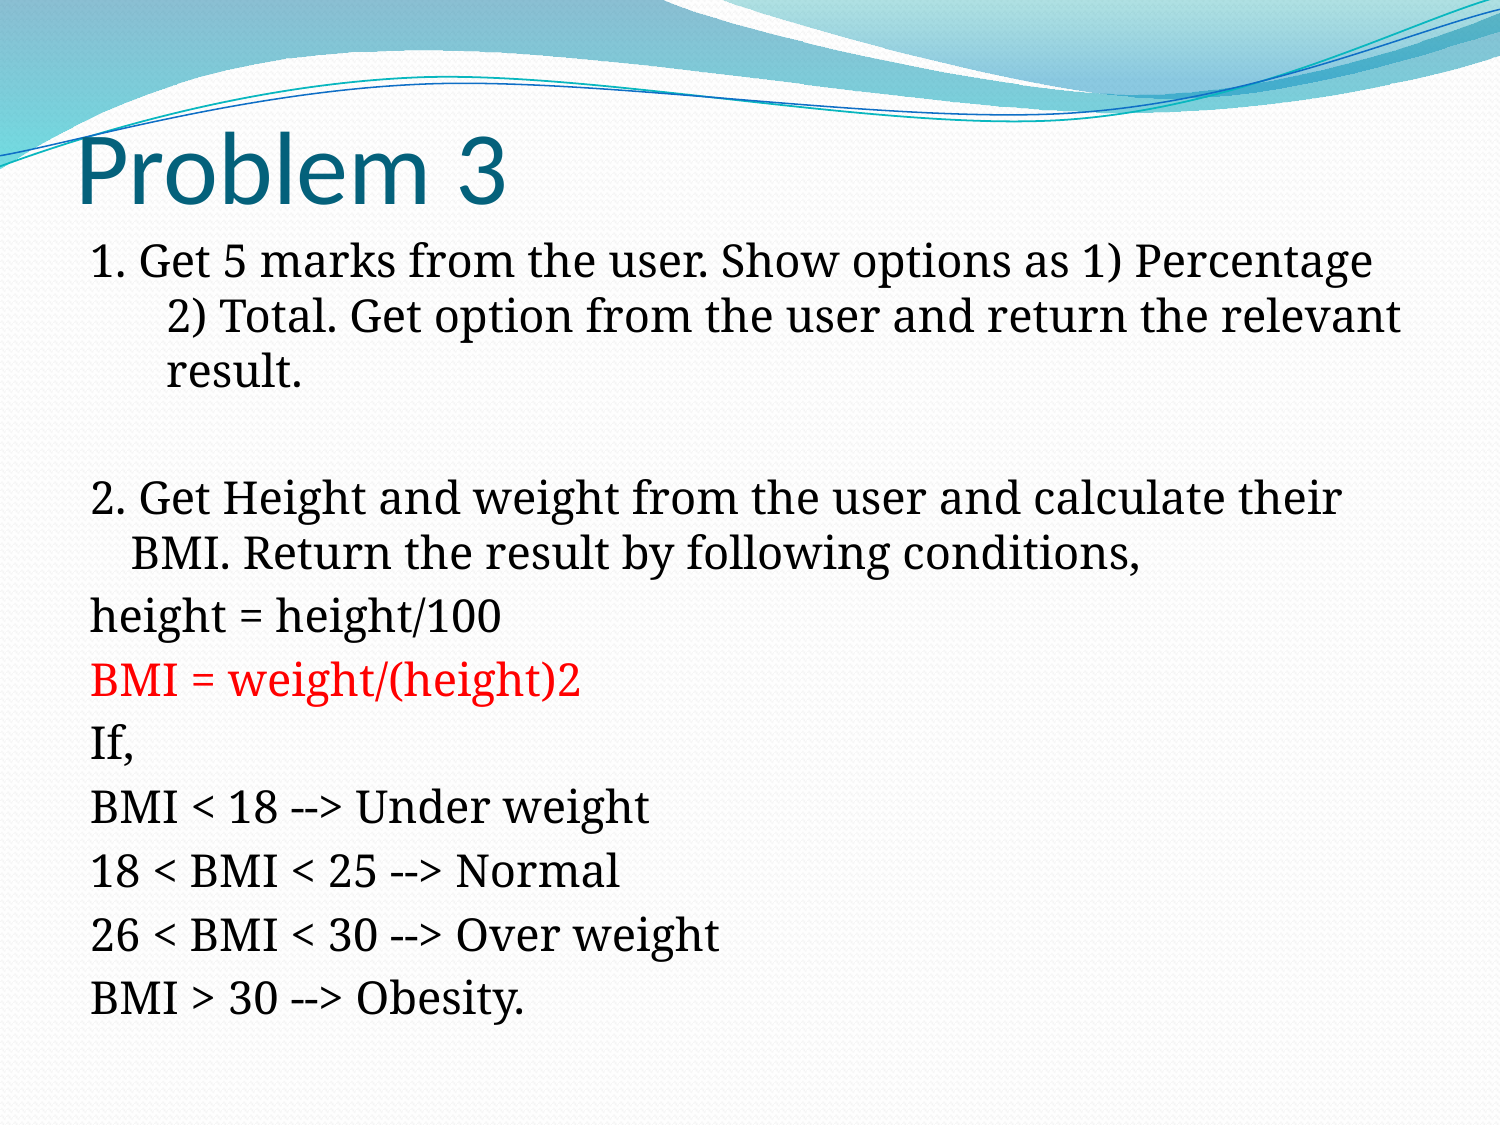

# Problem 3
1. Get 5 marks from the user. Show options as 1) Percentage 2) Total. Get option from the user and return the relevant result.

2. Get Height and weight from the user and calculate their BMI. Return the result by following conditions,
height = height/100
BMI = weight/(height)2
If,
BMI < 18 --> Under weight
18 < BMI < 25 --> Normal
26 < BMI < 30 --> Over weight
BMI > 30 --> Obesity.